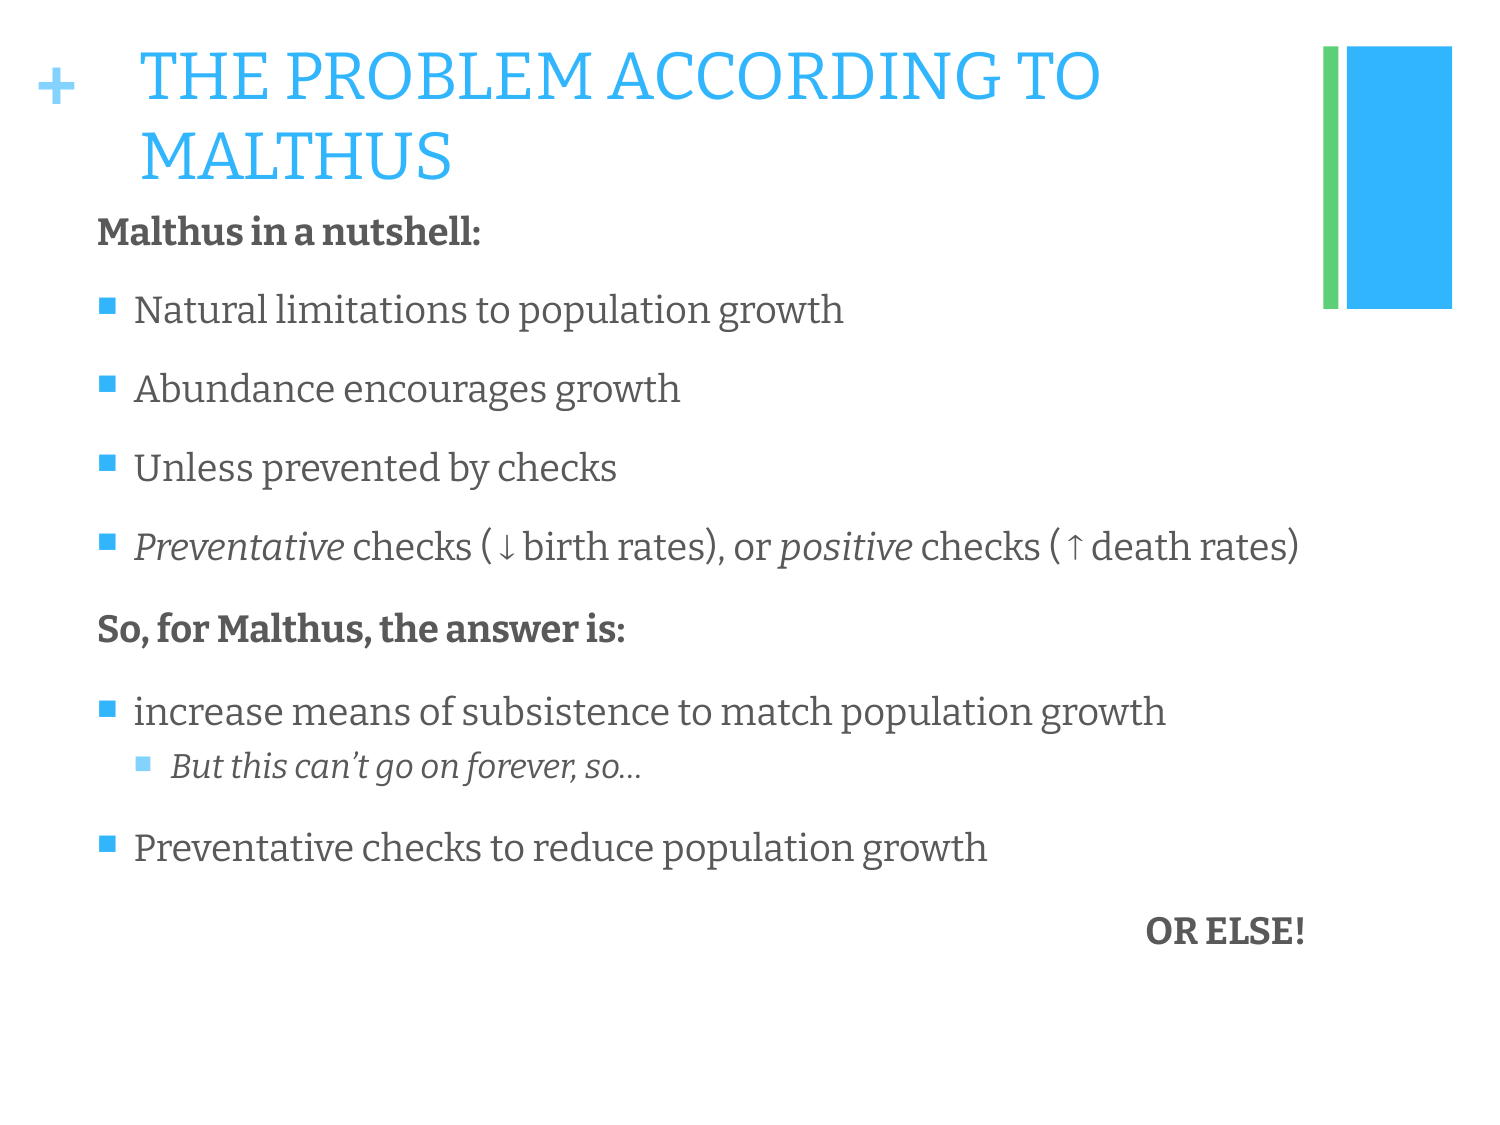

The problem according to Malthus
Malthus in a nutshell:
Natural limitations to population growth
Abundance encourages growth
Unless prevented by checks
Preventative checks ( ↓ birth rates), or positive checks ( ↑ death rates)
So, for Malthus, the answer is:
increase means of subsistence to match population growth
But this can’t go on forever, so…
Preventative checks to reduce population growth
	OR ELSE!